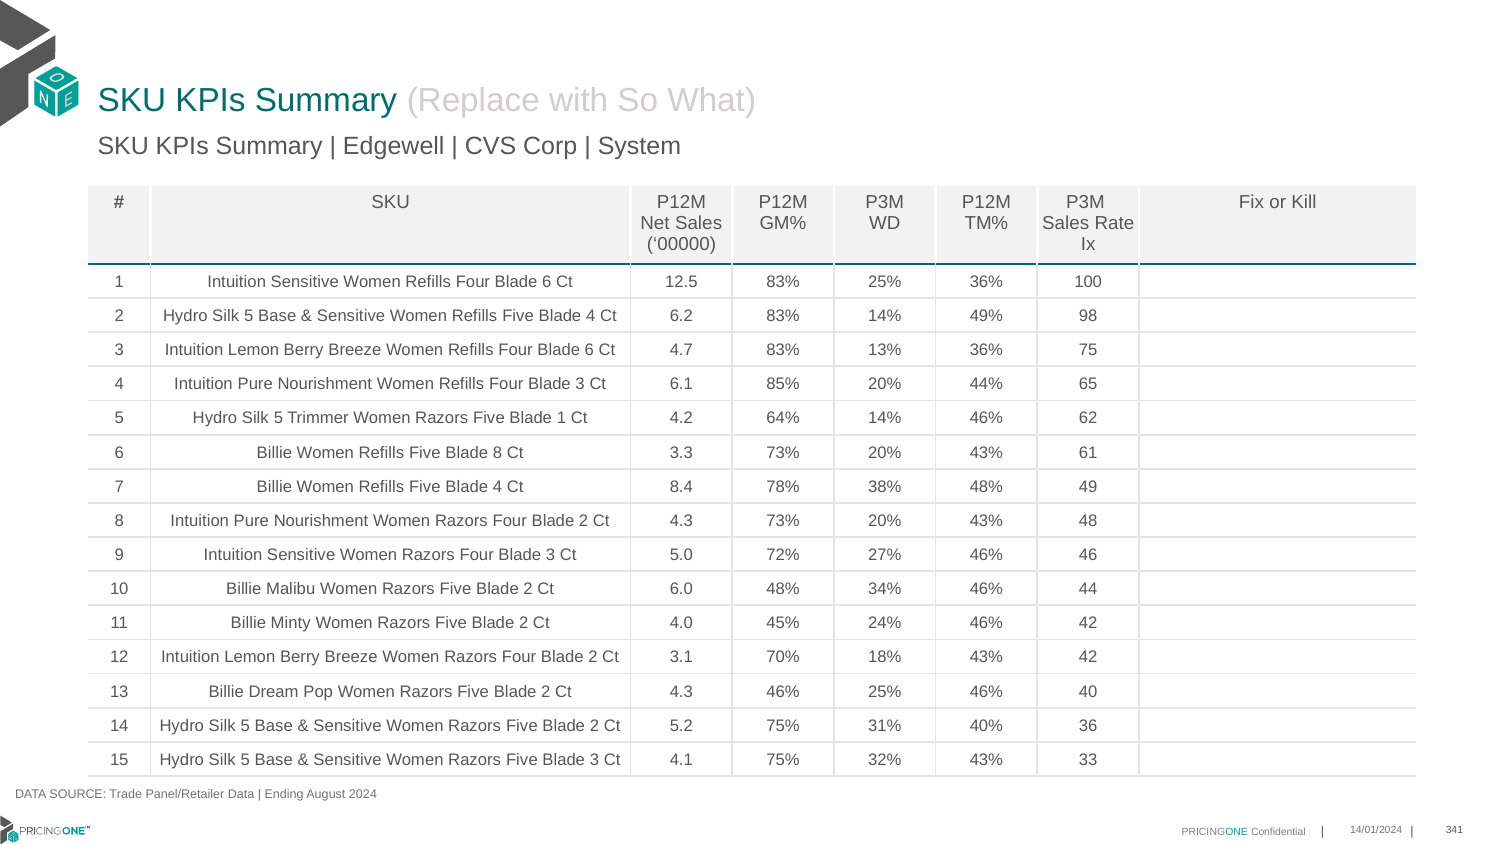

# SKU KPIs Summary (Replace with So What)
SKU KPIs Summary | Edgewell | CVS Corp | System
| # | SKU | P12M Net Sales (‘00000) | P12M GM% | P3M WD | P12M TM% | P3M Sales Rate Ix | Fix or Kill |
| --- | --- | --- | --- | --- | --- | --- | --- |
| 1 | Intuition Sensitive Women Refills Four Blade 6 Ct | 12.5 | 83% | 25% | 36% | 100 |  |
| 2 | Hydro Silk 5 Base & Sensitive Women Refills Five Blade 4 Ct | 6.2 | 83% | 14% | 49% | 98 |  |
| 3 | Intuition Lemon Berry Breeze Women Refills Four Blade 6 Ct | 4.7 | 83% | 13% | 36% | 75 |  |
| 4 | Intuition Pure Nourishment Women Refills Four Blade 3 Ct | 6.1 | 85% | 20% | 44% | 65 |  |
| 5 | Hydro Silk 5 Trimmer Women Razors Five Blade 1 Ct | 4.2 | 64% | 14% | 46% | 62 |  |
| 6 | Billie Women Refills Five Blade 8 Ct | 3.3 | 73% | 20% | 43% | 61 |  |
| 7 | Billie Women Refills Five Blade 4 Ct | 8.4 | 78% | 38% | 48% | 49 |  |
| 8 | Intuition Pure Nourishment Women Razors Four Blade 2 Ct | 4.3 | 73% | 20% | 43% | 48 |  |
| 9 | Intuition Sensitive Women Razors Four Blade 3 Ct | 5.0 | 72% | 27% | 46% | 46 |  |
| 10 | Billie Malibu Women Razors Five Blade 2 Ct | 6.0 | 48% | 34% | 46% | 44 |  |
| 11 | Billie Minty Women Razors Five Blade 2 Ct | 4.0 | 45% | 24% | 46% | 42 |  |
| 12 | Intuition Lemon Berry Breeze Women Razors Four Blade 2 Ct | 3.1 | 70% | 18% | 43% | 42 |  |
| 13 | Billie Dream Pop Women Razors Five Blade 2 Ct | 4.3 | 46% | 25% | 46% | 40 |  |
| 14 | Hydro Silk 5 Base & Sensitive Women Razors Five Blade 2 Ct | 5.2 | 75% | 31% | 40% | 36 |  |
| 15 | Hydro Silk 5 Base & Sensitive Women Razors Five Blade 3 Ct | 4.1 | 75% | 32% | 43% | 33 |  |
DATA SOURCE: Trade Panel/Retailer Data | Ending August 2024

14/01/2024
341